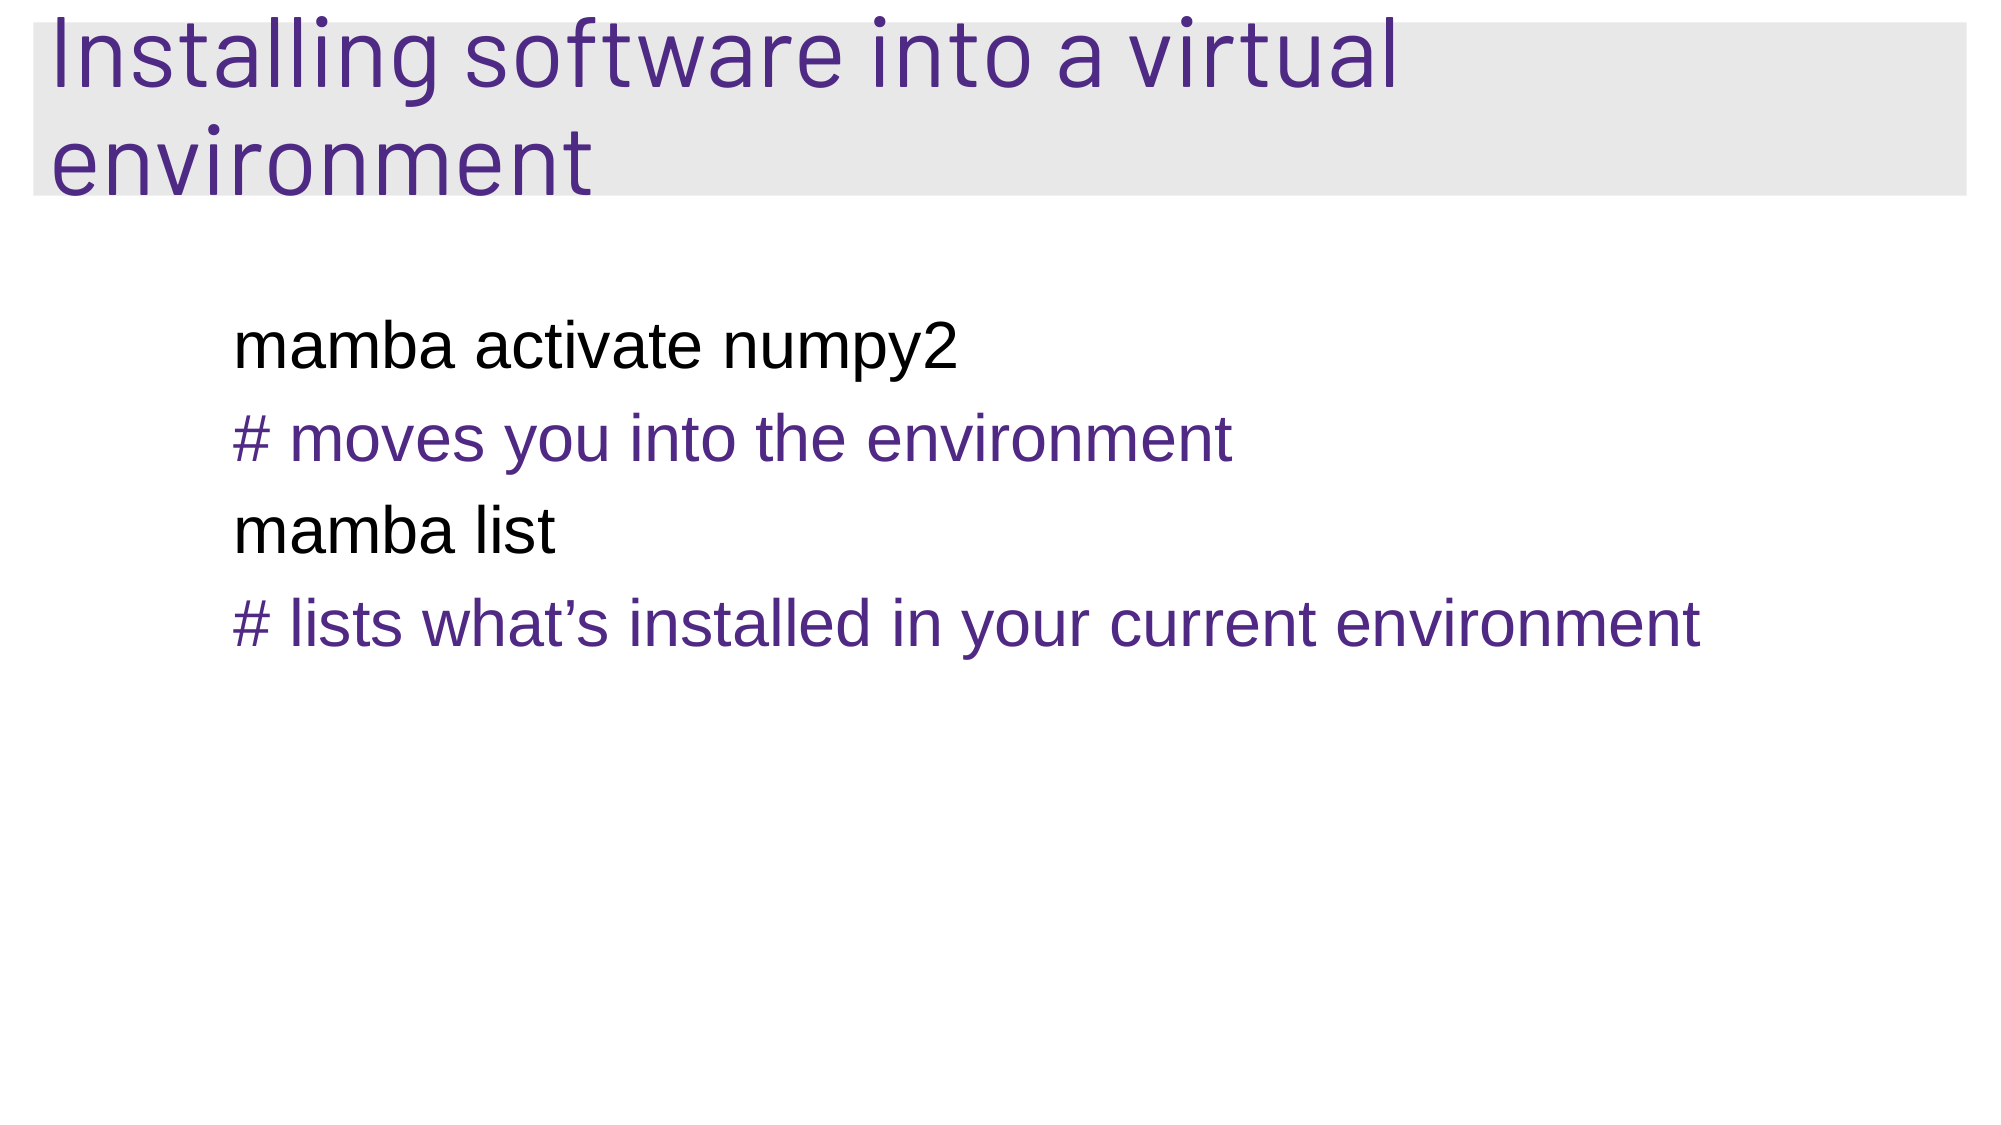

# Installing software into a virtual environment
mamba activate numpy2
# moves you into the environment
mamba list
# lists what’s installed in your current environment